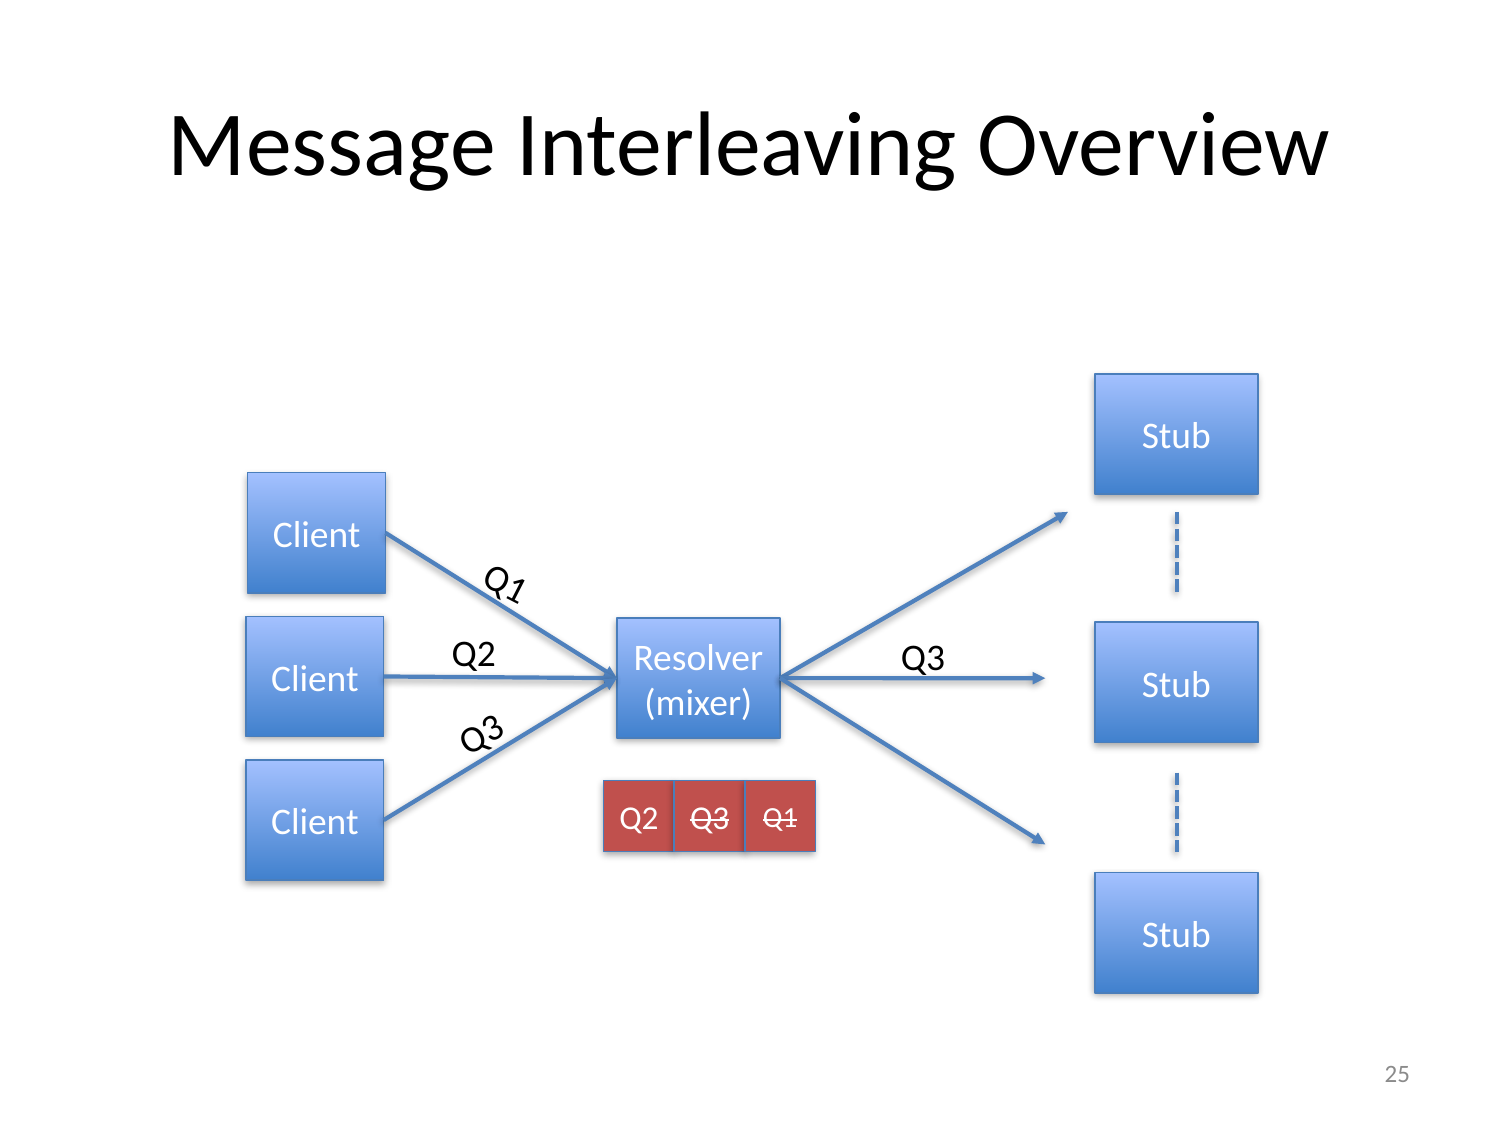

# Message Interleaving Overview
Stub
Client
Q1
Client
Resolver
(mixer)
Q2
Stub
Q3
Q3
Client
Q2
Q3
Q1
Stub
25